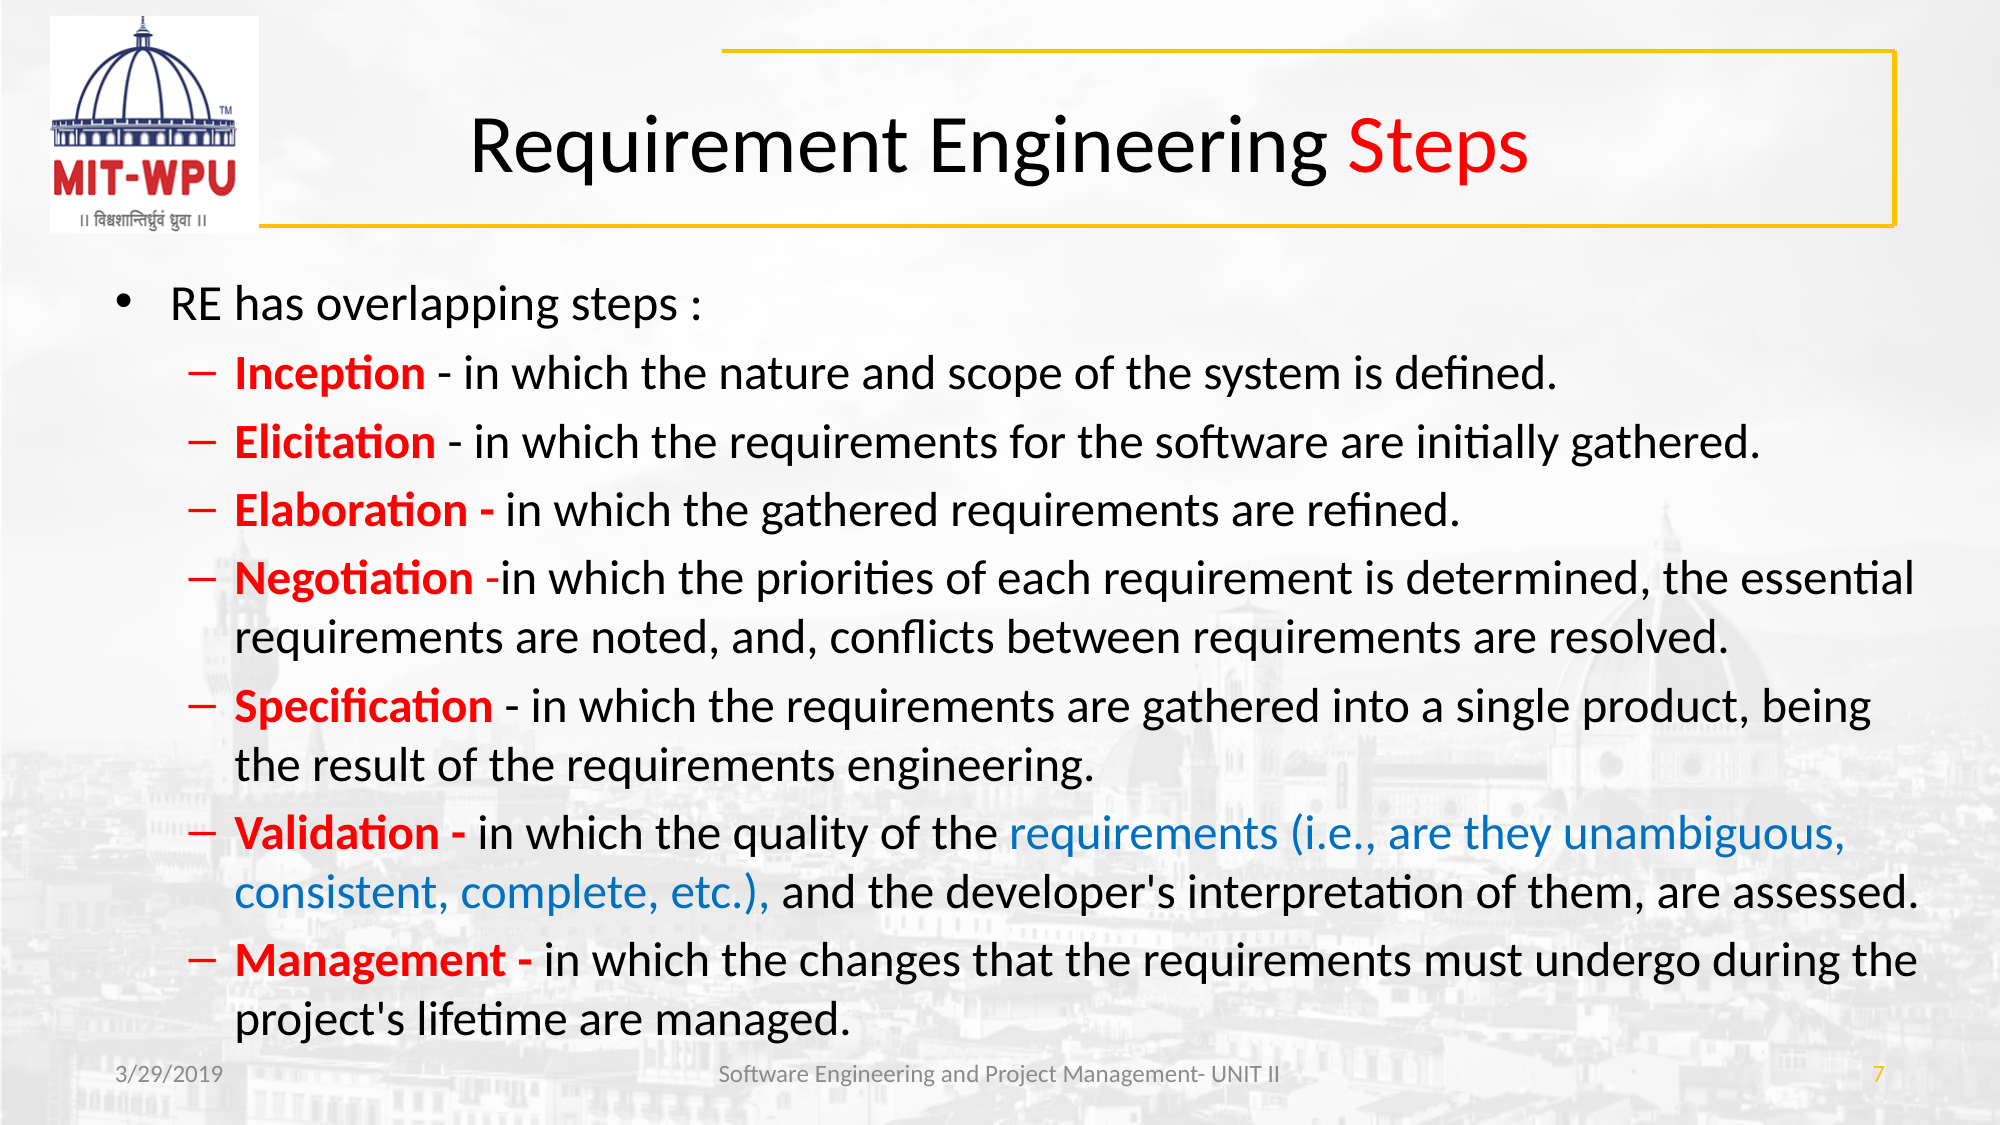

# Requirement Engineering Steps
RE has overlapping steps :
Inception - in which the nature and scope of the system is defined.
Elicitation - in which the requirements for the software are initially gathered.
Elaboration - in which the gathered requirements are refined.
Negotiation -in which the priorities of each requirement is determined, the essential requirements are noted, and, conflicts between requirements are resolved.
Specification - in which the requirements are gathered into a single product, being the result of the requirements engineering.
Validation - in which the quality of the requirements (i.e., are they unambiguous, consistent, complete, etc.), and the developer's interpretation of them, are assessed.
Management - in which the changes that the requirements must undergo during the project's lifetime are managed.

3/29/2019
Software Engineering and Project Management- UNIT II
7